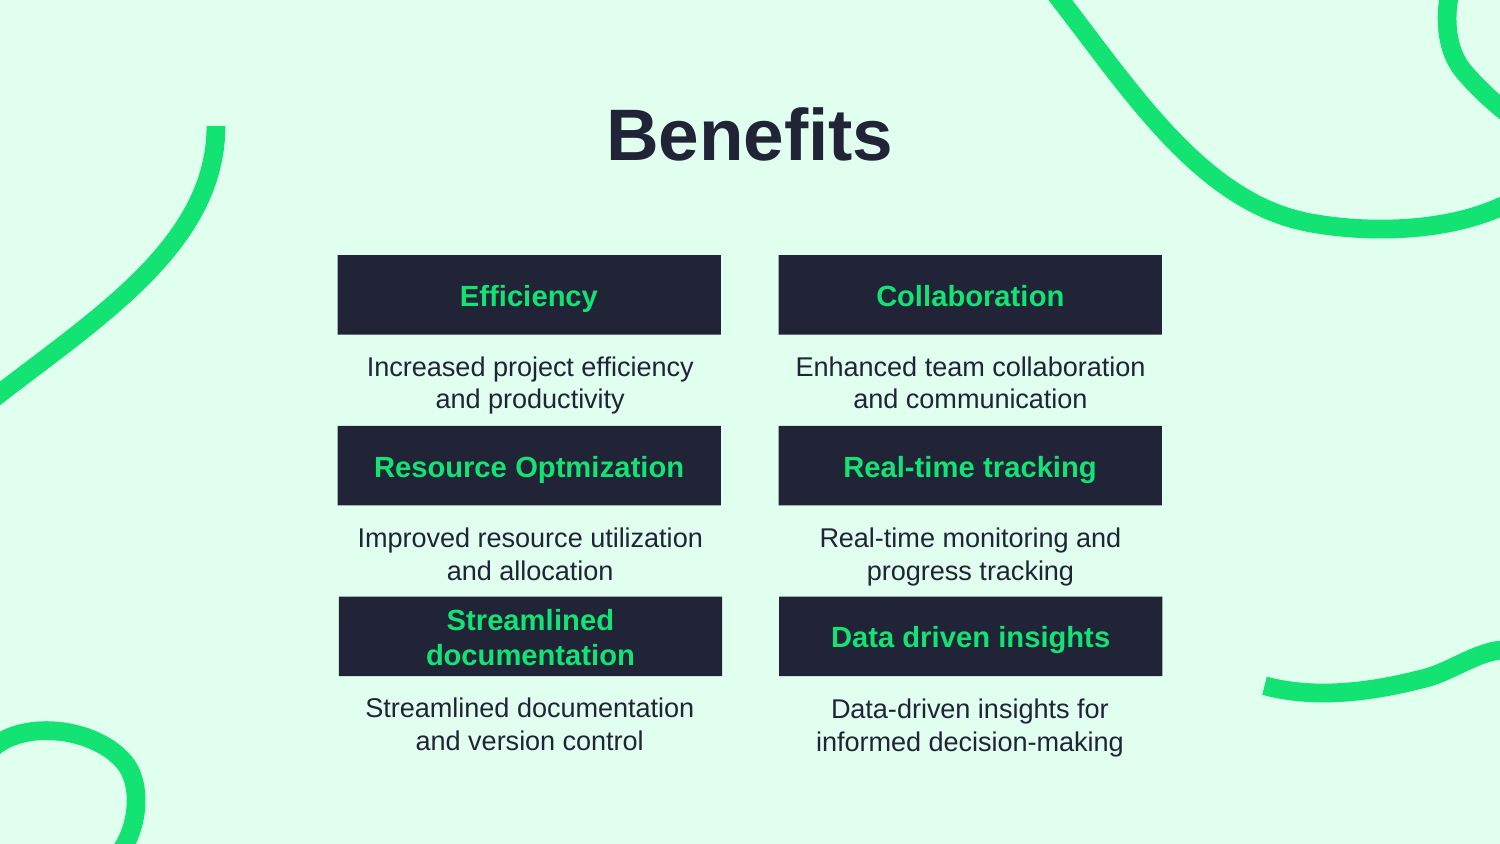

# Benefits
Efficiency
Collaboration

Increased project efficiency and productivity
Enhanced team collaboration and communication
Resource Optmization
Real-time tracking
Improved resource utilization and allocation
Real-time monitoring and progress tracking
Streamlined documentation
Data driven insights

Streamlined documentation and version control
Data-driven insights for informed decision-making